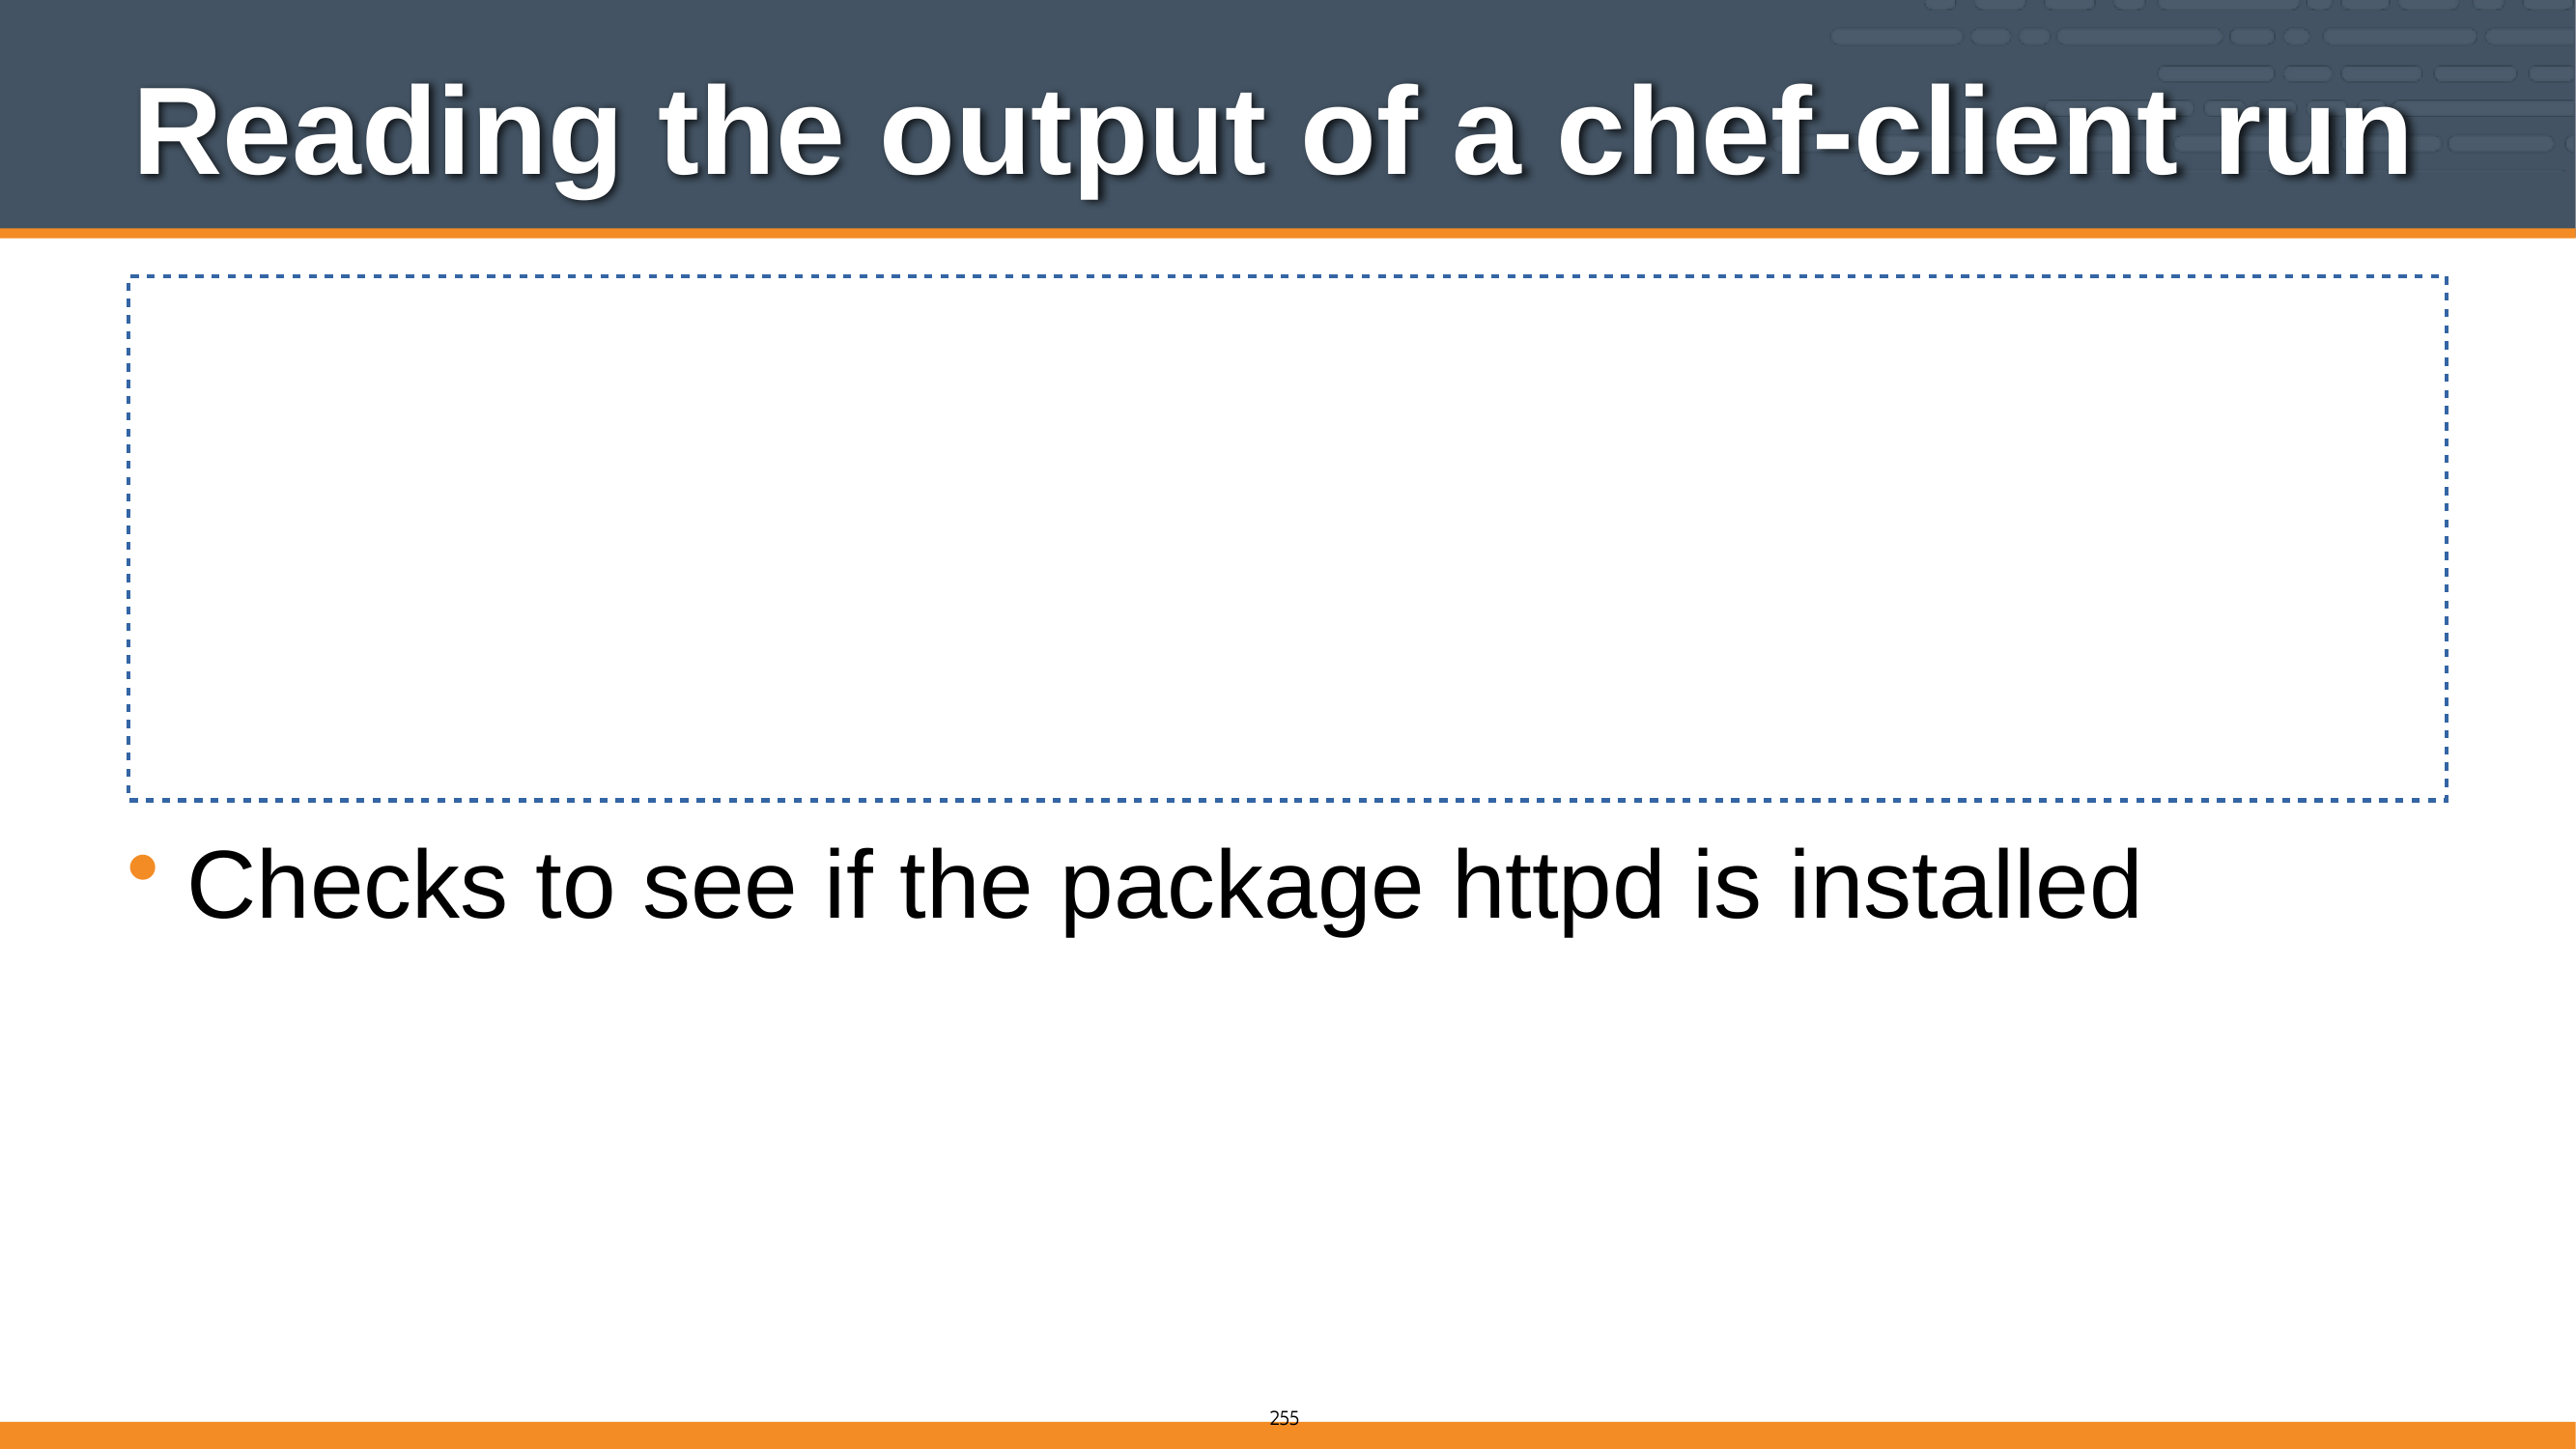

# Reading the output of a chef-client run
Converging 3 resources
Recipe: apache::default
  * package[httpd] action install[2014-01-06T07:51:48-05:00] INFO: Processing package[httpd] action install (apache::default line 9)
[2014-01-06T07:51:55-05:00] INFO: package[httpd] installing httpd-2.2.15-29.el6.centos from base repository

    - install version 2.2.15-29.el6.centos of package httpd
Checks to see if the package httpd is installed
255